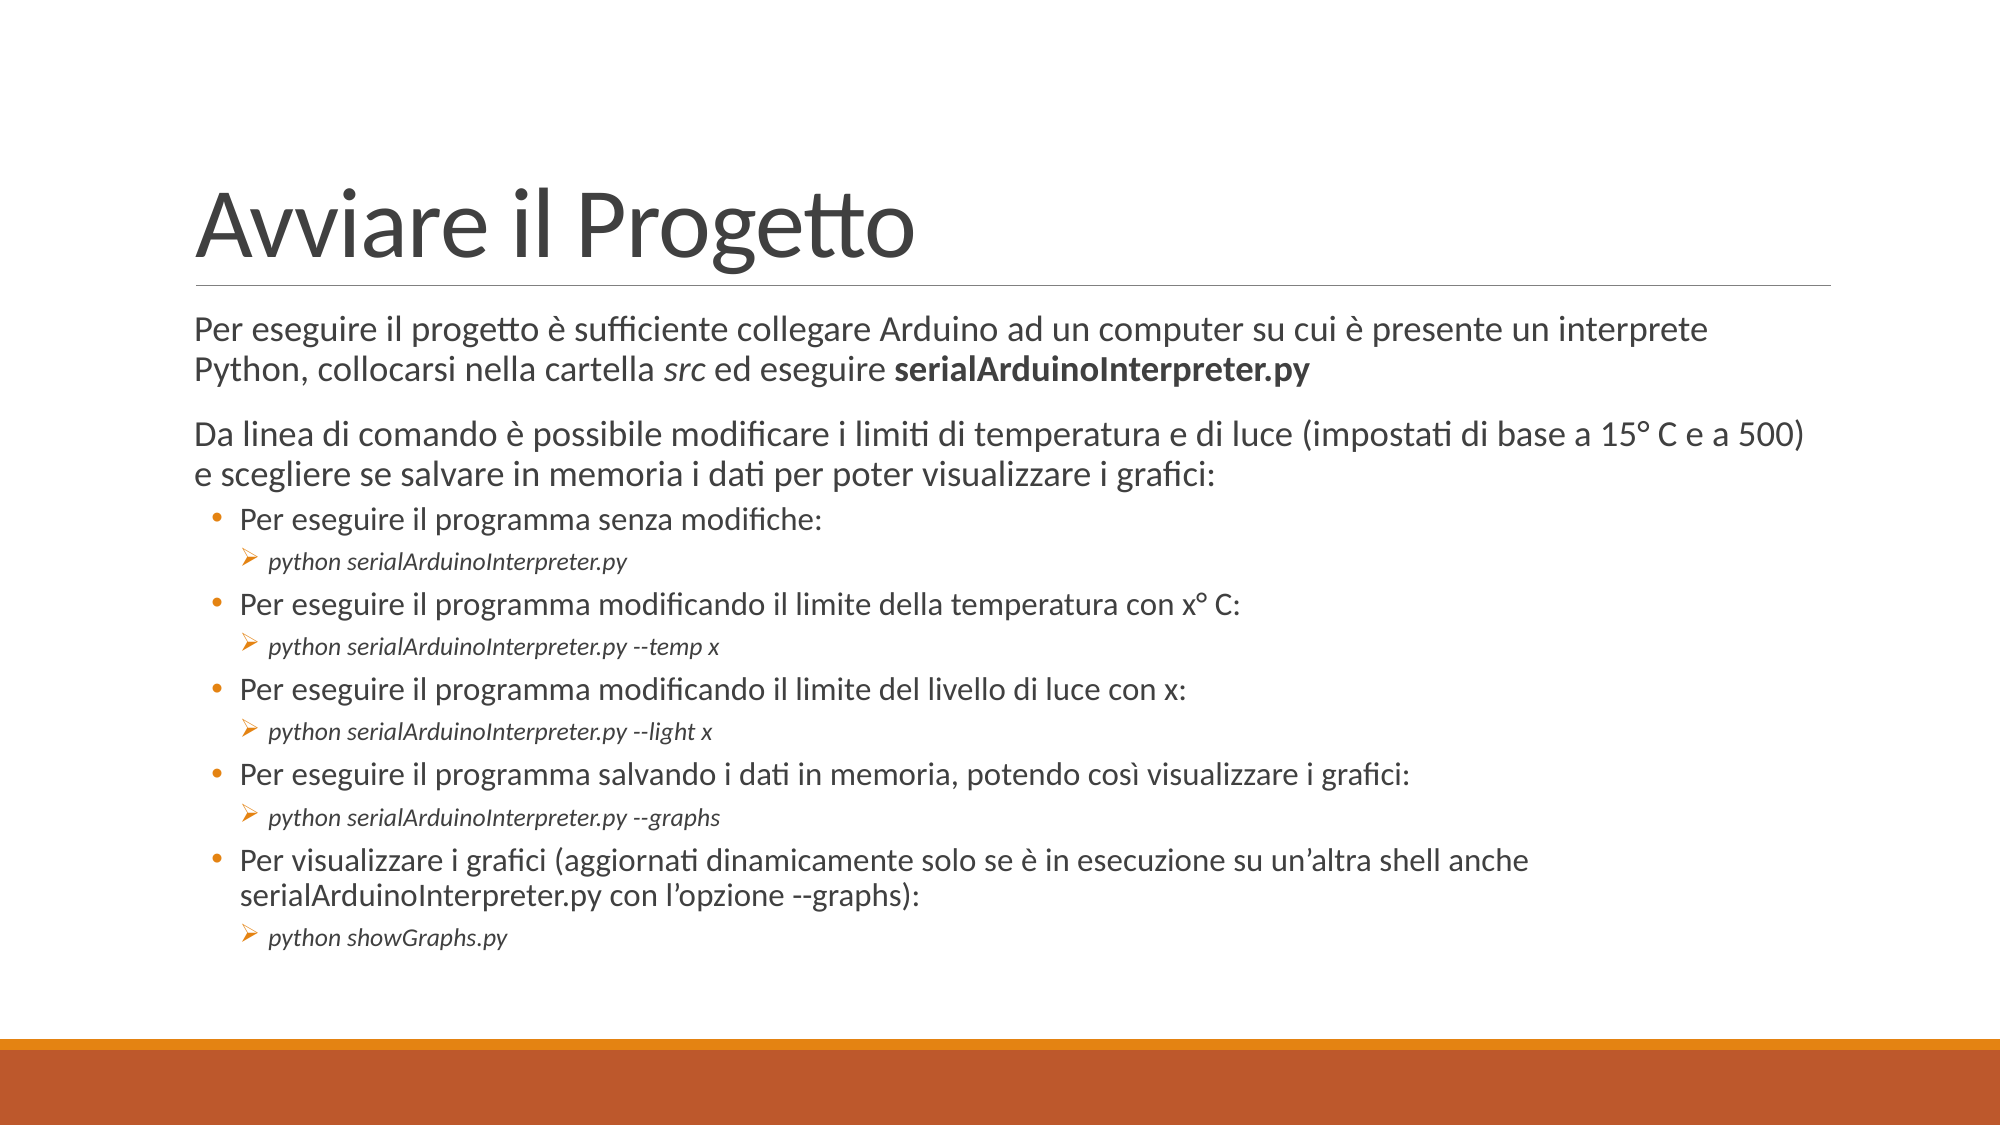

# Avviare il Progetto
Per eseguire il progetto è sufficiente collegare Arduino ad un computer su cui è presente un interprete Python, collocarsi nella cartella src ed eseguire serialArduinoInterpreter.py
Da linea di comando è possibile modificare i limiti di temperatura e di luce (impostati di base a 15° C e a 500) e scegliere se salvare in memoria i dati per poter visualizzare i grafici:
Per eseguire il programma senza modifiche:
python serialArduinoInterpreter.py
Per eseguire il programma modificando il limite della temperatura con x° C:
python serialArduinoInterpreter.py --temp x
Per eseguire il programma modificando il limite del livello di luce con x:
python serialArduinoInterpreter.py --light x
Per eseguire il programma salvando i dati in memoria, potendo così visualizzare i grafici:
python serialArduinoInterpreter.py --graphs
Per visualizzare i grafici (aggiornati dinamicamente solo se è in esecuzione su un’altra shell anche serialArduinoInterpreter.py con l’opzione --graphs):
python showGraphs.py